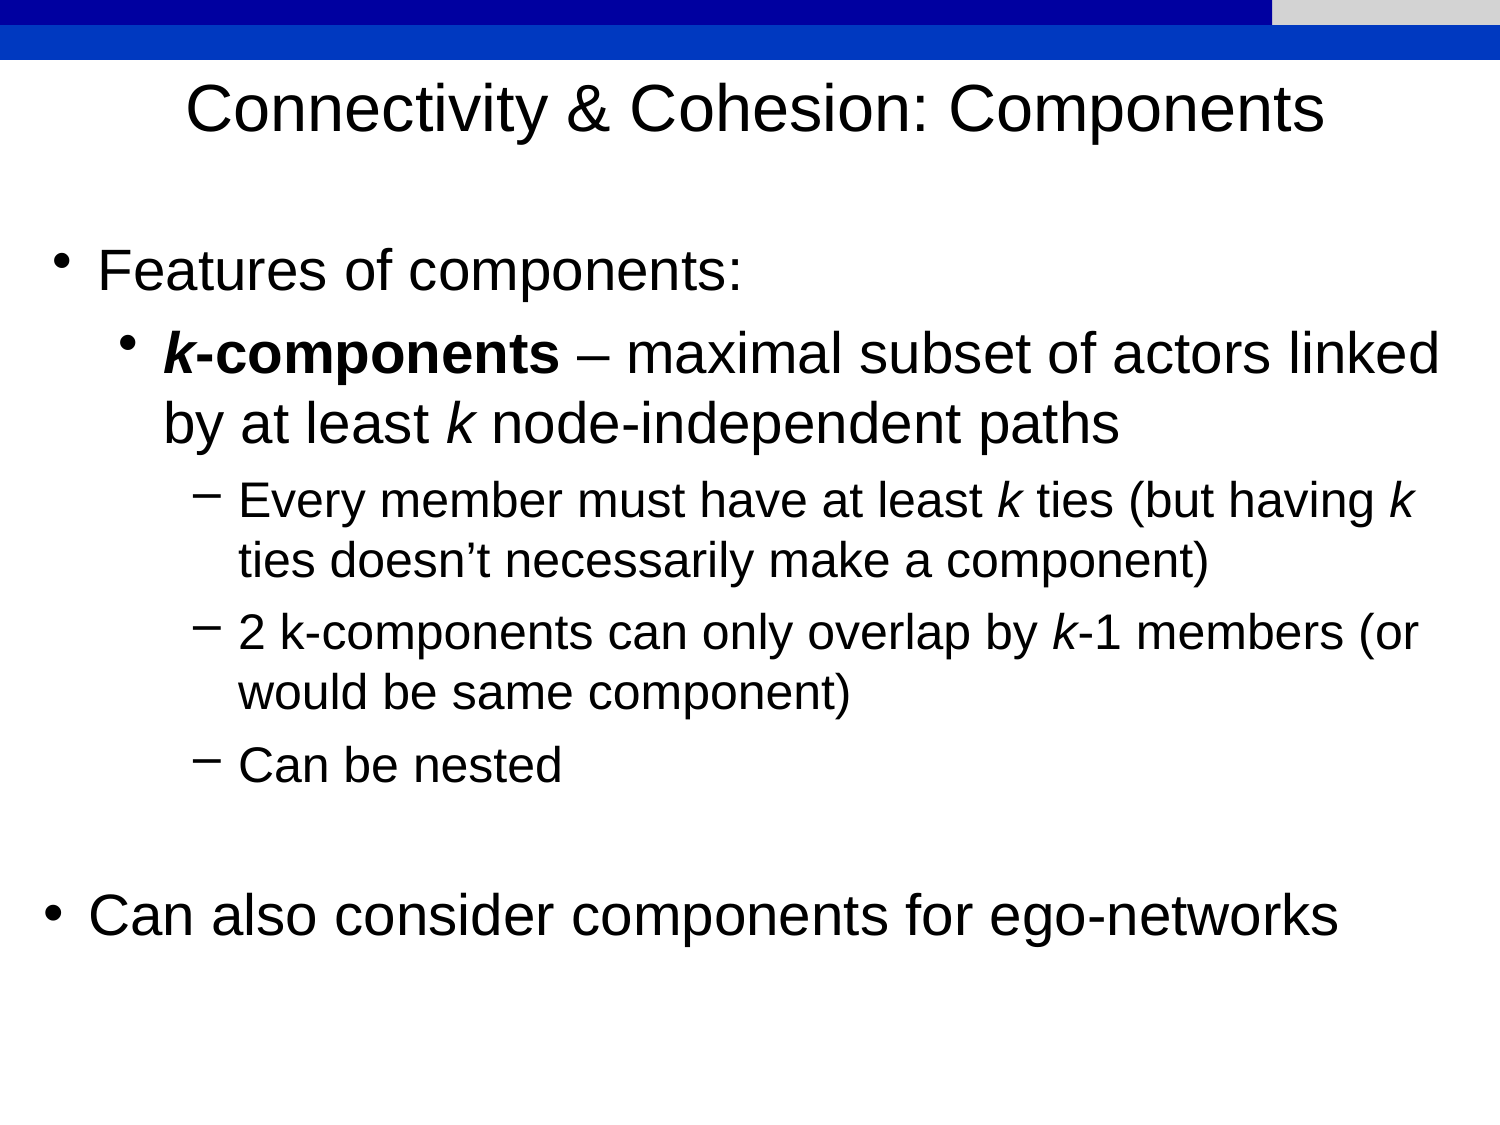

Connectivity & Cohesion: Components
Features of components:
k-components – maximal subset of actors linked by at least k node-independent paths
Every member must have at least k ties (but having k ties doesn’t necessarily make a component)
2 k-components can only overlap by k-1 members (or would be same component)
Can be nested

Can also consider components for ego-networks